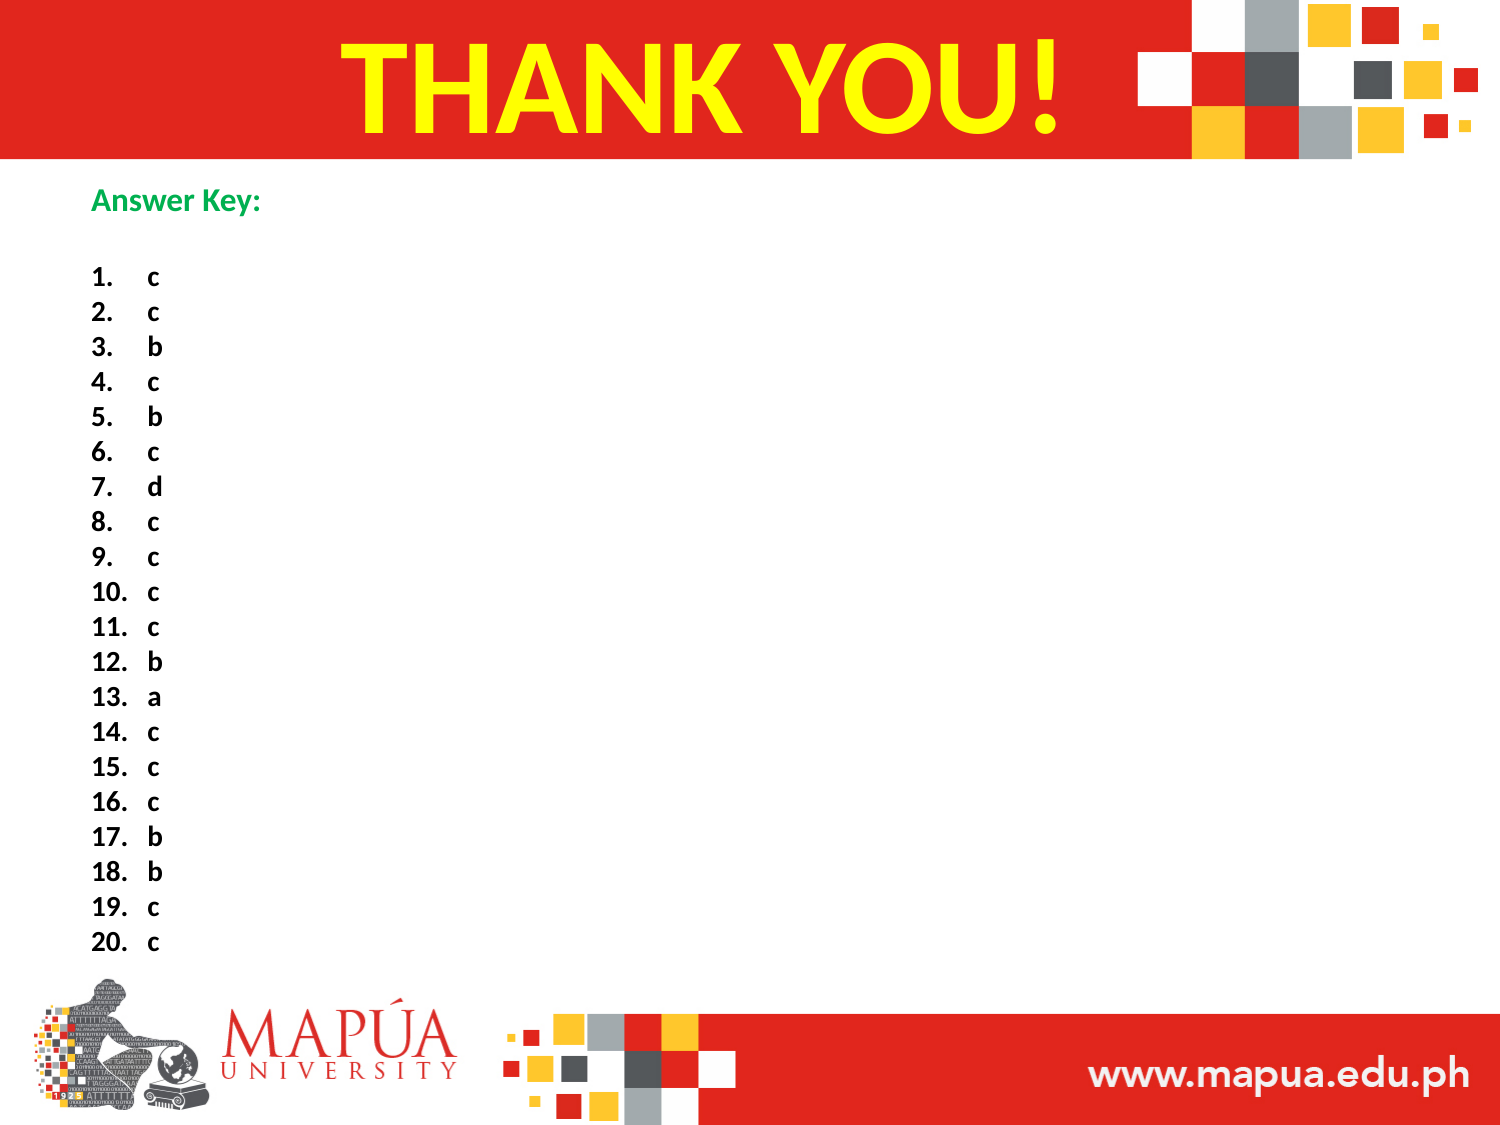

THANK YOU!
Answer Key:

c
c
b
c
b
c
d
c
c
c
c
b
a
c
c
c
b
b
c
c